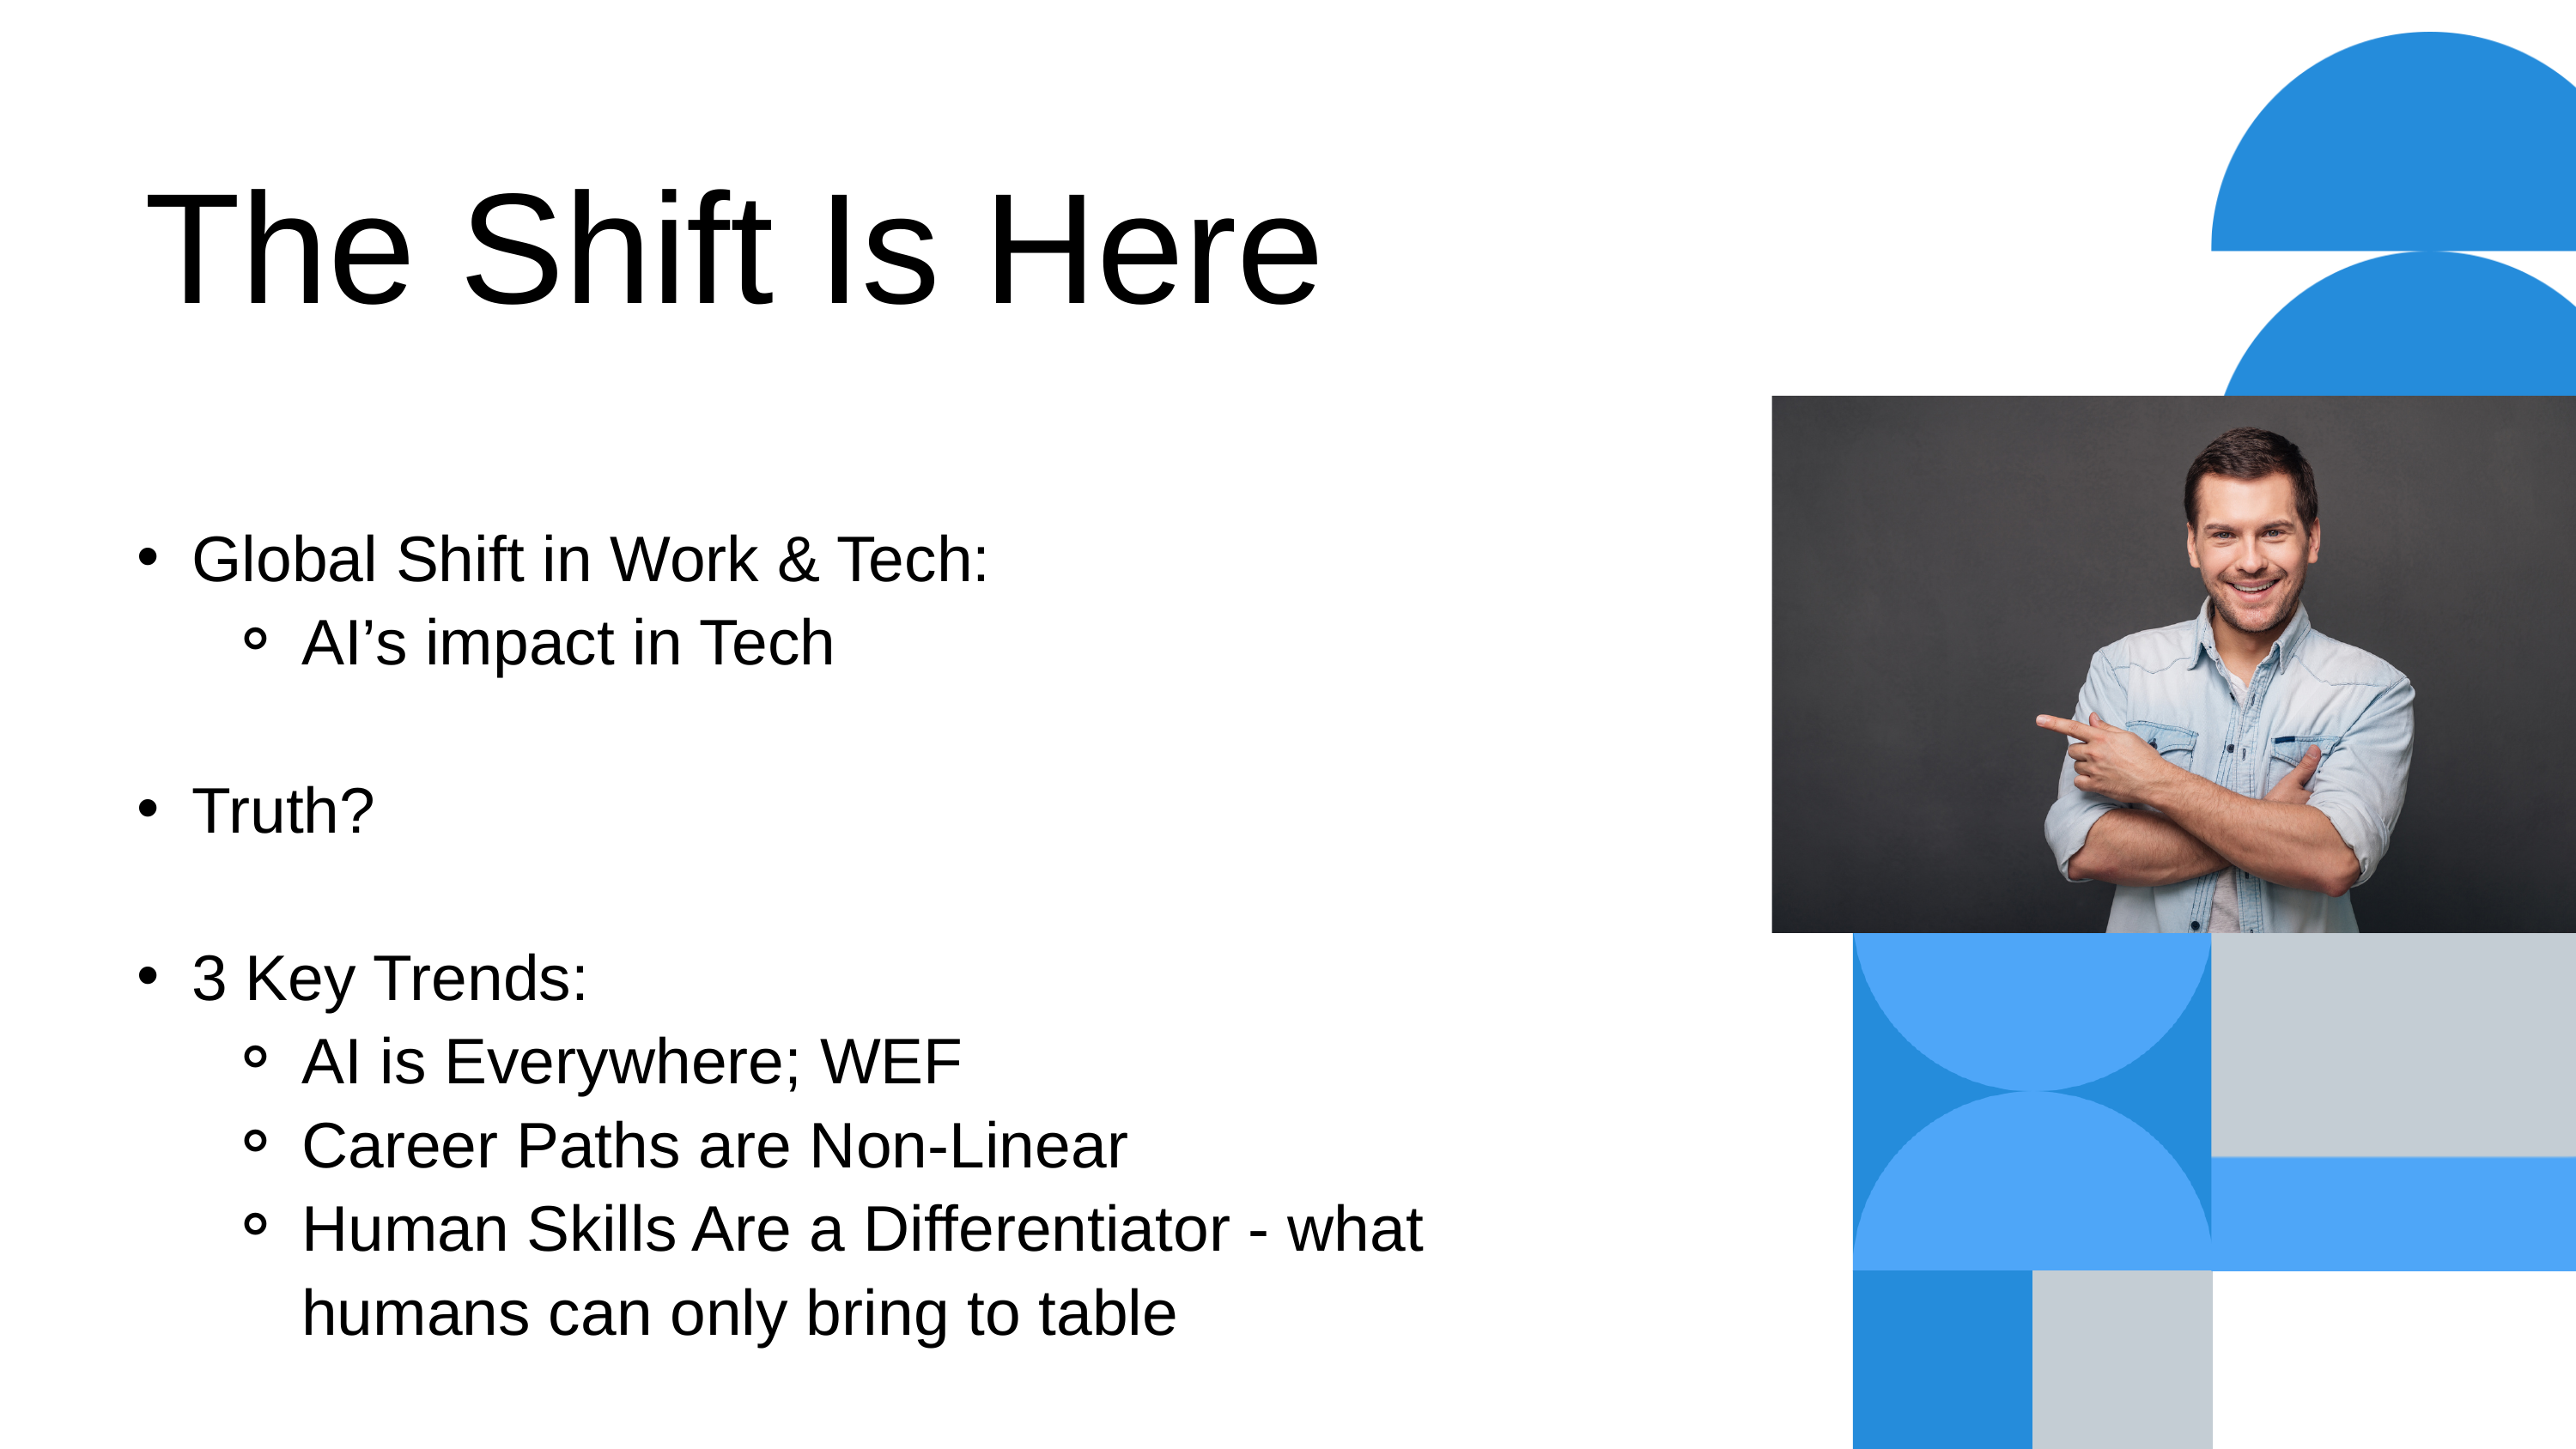

The Shift Is Here

Global Shift in Work & Tech:
AI’s impact in Tech

Truth?

3 Key Trends:
AI is Everywhere; WEF
Career Paths are Non-Linear
Human Skills Are a Differentiator - what humans can only bring to table